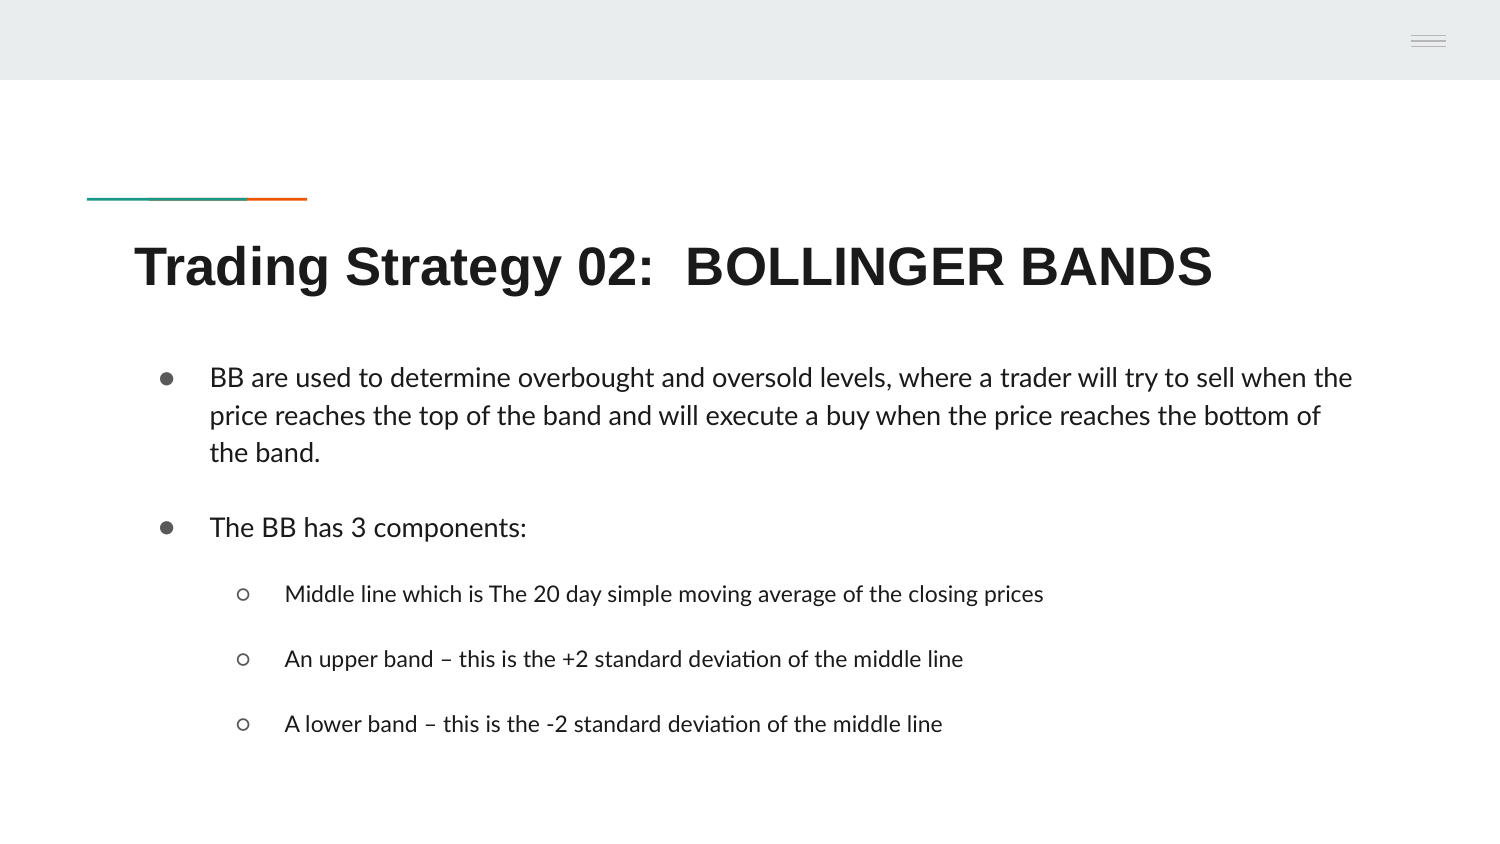

# Trading Strategy 02:  BOLLINGER BANDS
BB are used to determine overbought and oversold levels, where a trader will try to sell when the price reaches the top of the band and will execute a buy when the price reaches the bottom of the band.

The BB has 3 components:
Middle line which is The 20 day simple moving average of the closing prices
An upper band – this is the +2 standard deviation of the middle line
A lower band – this is the -2 standard deviation of the middle line